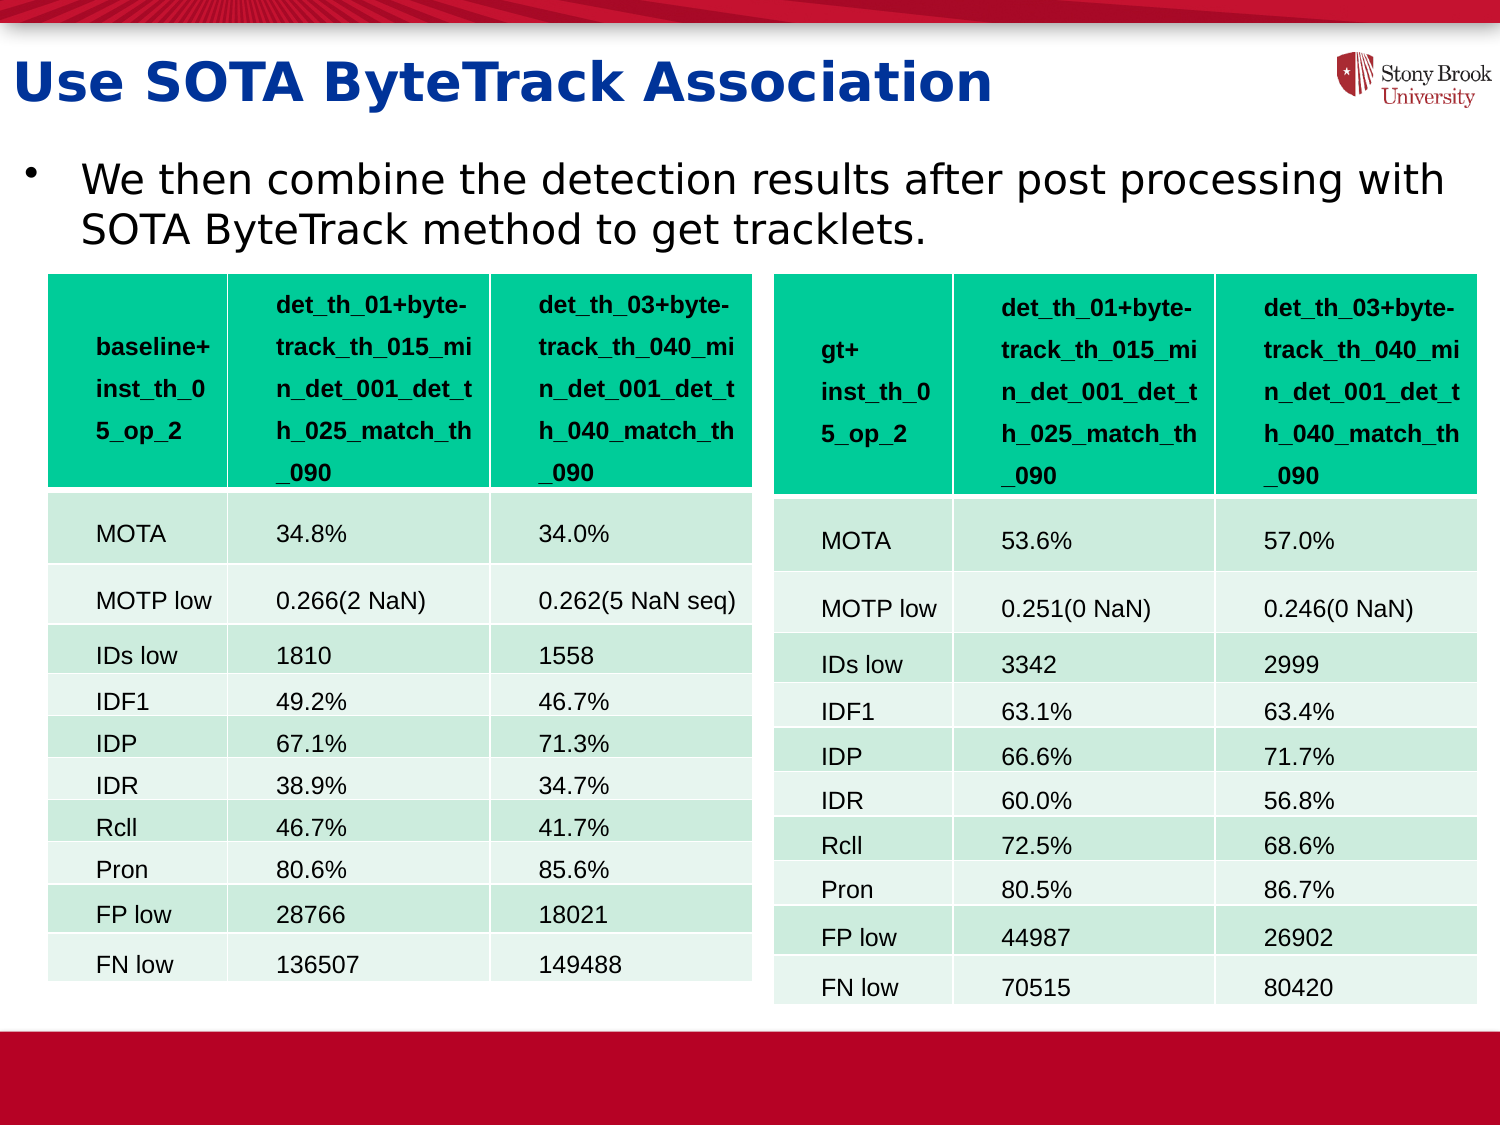

# Use SOTA ByteTrack Association
We then combine the detection results after post processing with SOTA ByteTrack method to get tracklets.
| gt+ inst\_th\_05\_op\_2 | det\_th\_01+byte-track\_th\_015\_min\_det\_001\_det\_th\_025\_match\_th\_090 | det\_th\_03+byte-track\_th\_040\_min\_det\_001\_det\_th\_040\_match\_th\_090 |
| --- | --- | --- |
| MOTA | 53.6% | 57.0% |
| MOTP low | 0.251(0 NaN) | 0.246(0 NaN) |
| IDs low | 3342 | 2999 |
| IDF1 | 63.1% | 63.4% |
| IDP | 66.6% | 71.7% |
| IDR | 60.0% | 56.8% |
| Rcll | 72.5% | 68.6% |
| Pron | 80.5% | 86.7% |
| FP low | 44987 | 26902 |
| FN low | 70515 | 80420 |
| baseline+ inst\_th\_05\_op\_2 | det\_th\_01+byte-track\_th\_015\_min\_det\_001\_det\_th\_025\_match\_th\_090 | det\_th\_03+byte-track\_th\_040\_min\_det\_001\_det\_th\_040\_match\_th\_090 |
| --- | --- | --- |
| MOTA | 34.8% | 34.0% |
| MOTP low | 0.266(2 NaN) | 0.262(5 NaN seq) |
| IDs low | 1810 | 1558 |
| IDF1 | 49.2% | 46.7% |
| IDP | 67.1% | 71.3% |
| IDR | 38.9% | 34.7% |
| Rcll | 46.7% | 41.7% |
| Pron | 80.6% | 85.6% |
| FP low | 28766 | 18021 |
| FN low | 136507 | 149488 |